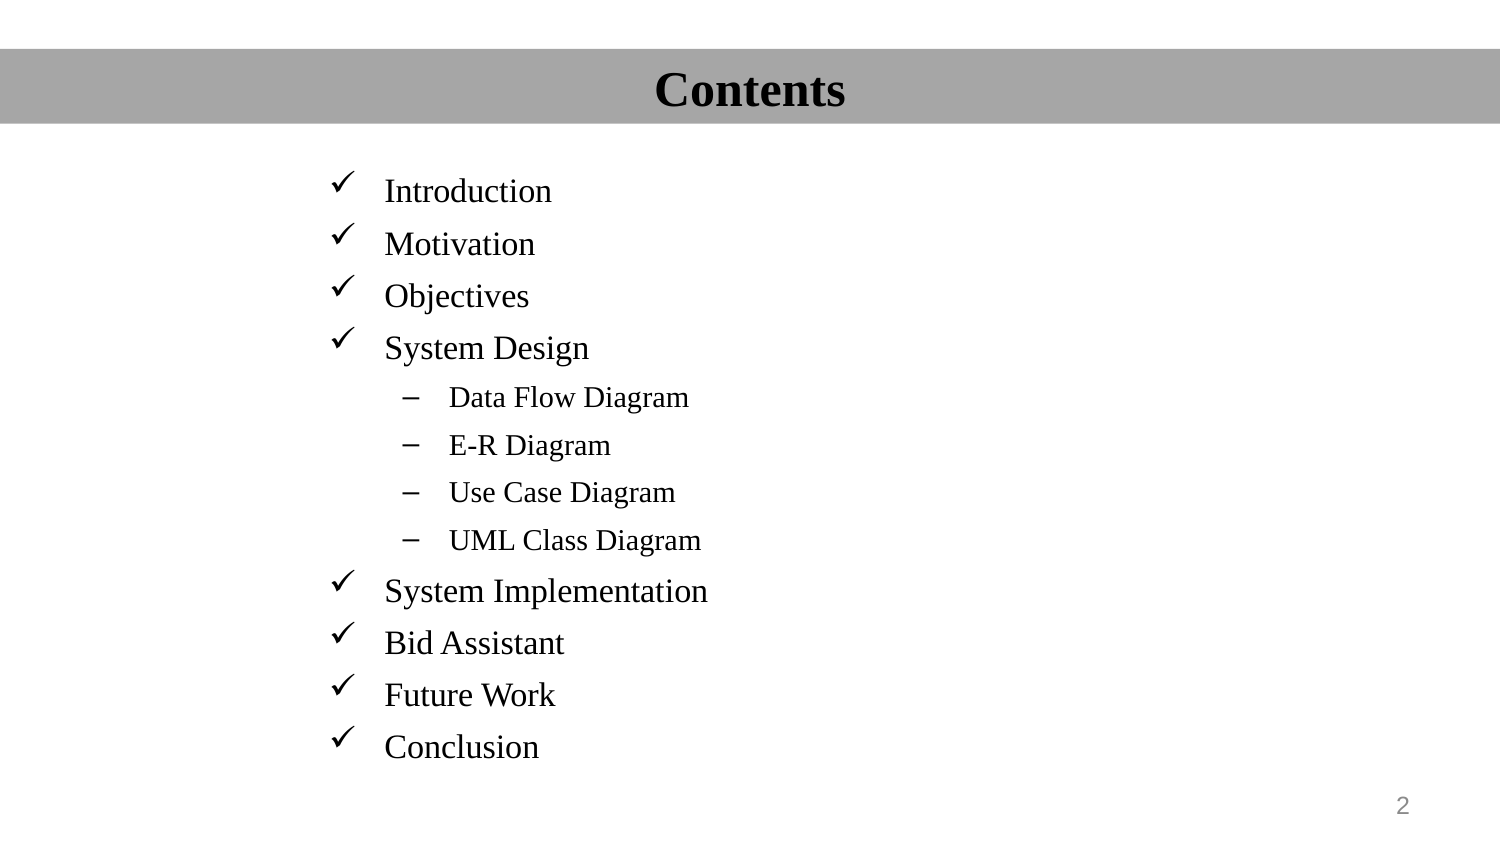

Contents
Introduction
Motivation
Objectives
System Design
Data Flow Diagram
E-R Diagram
Use Case Diagram
UML Class Diagram
System Implementation
Bid Assistant
Future Work
Conclusion
2